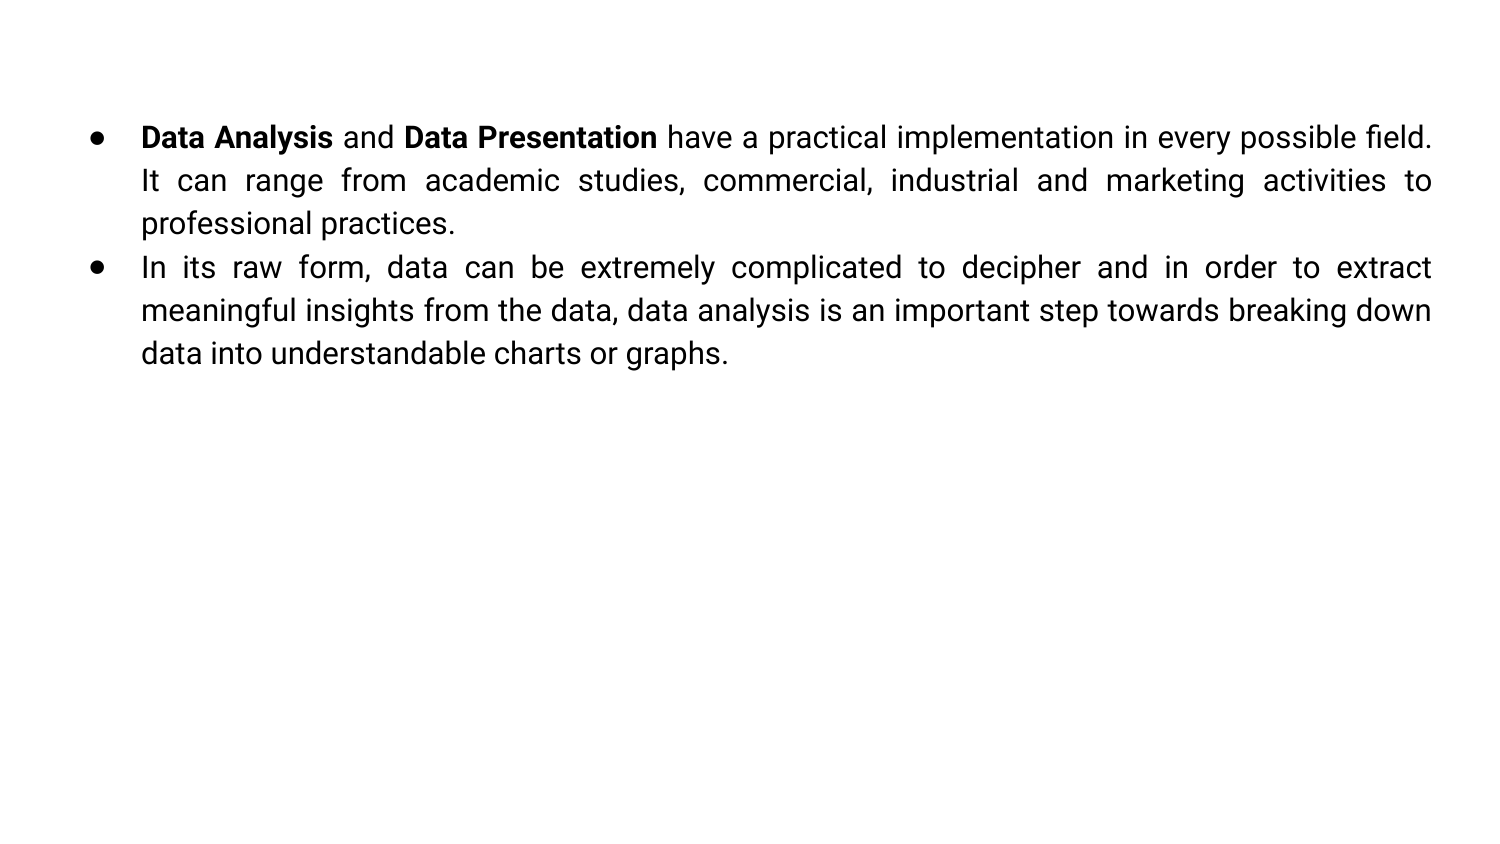

Data Analysis and Data Presentation have a practical implementation in every possible field. It can range from academic studies, commercial, industrial and marketing activities to professional practices.
In its raw form, data can be extremely complicated to decipher and in order to extract meaningful insights from the data, data analysis is an important step towards breaking down data into understandable charts or graphs.